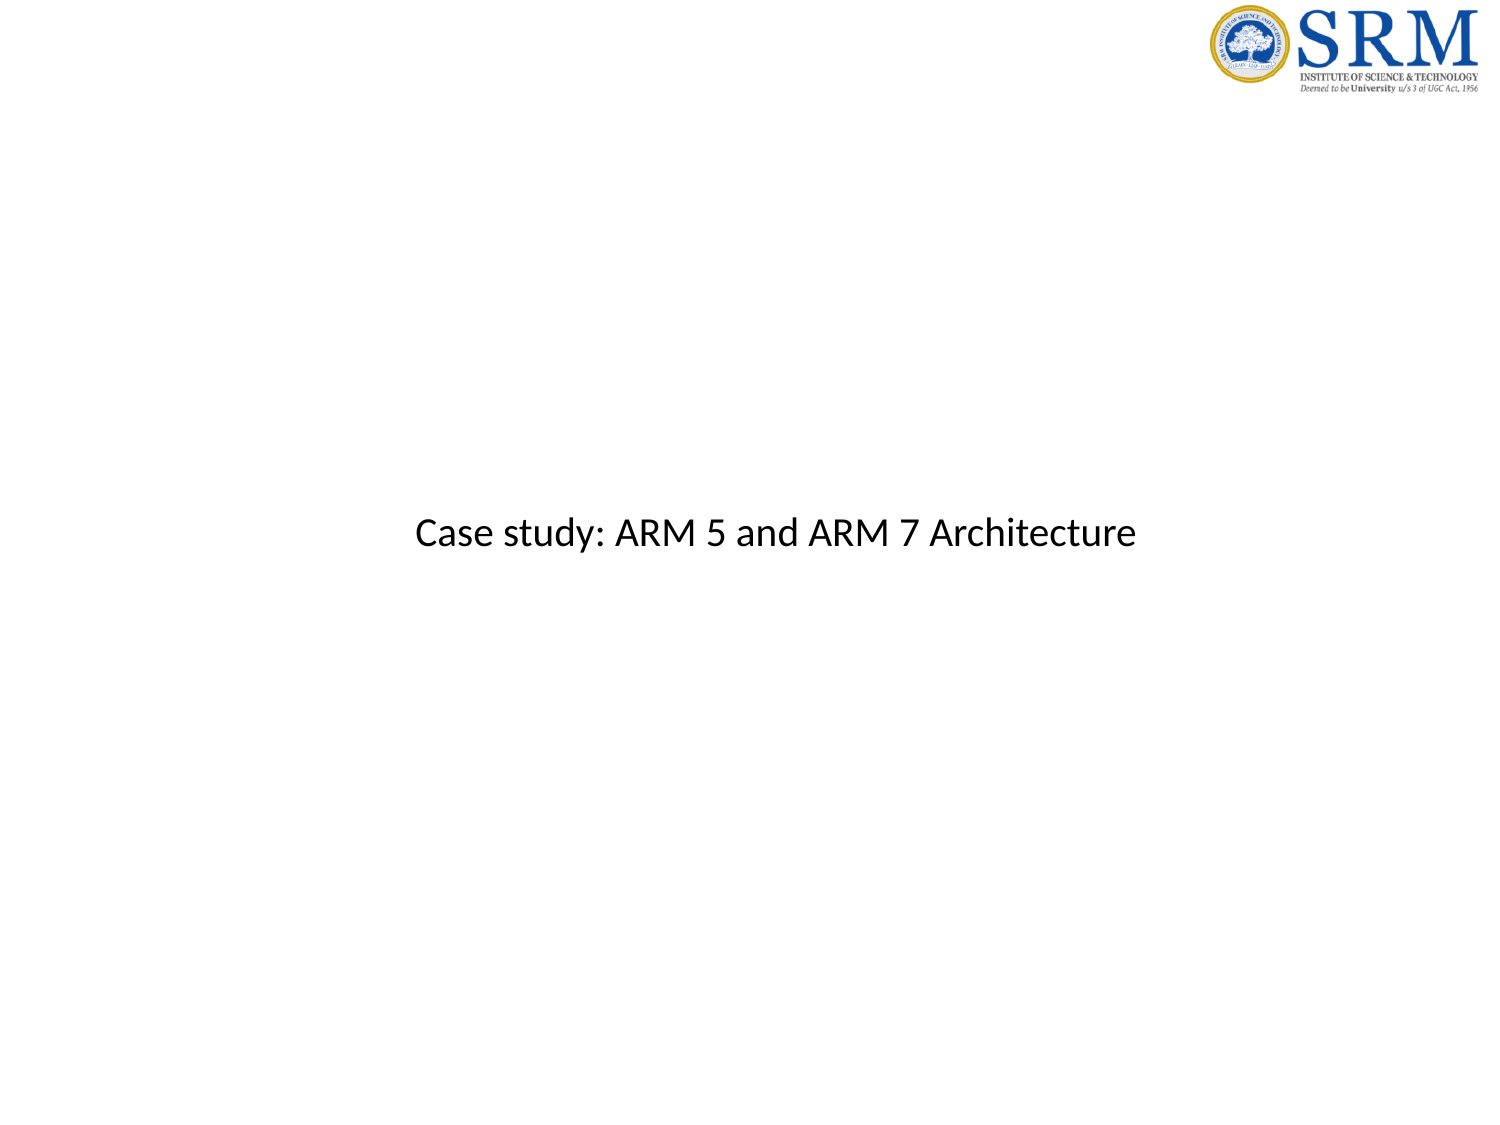

# Case study: ARM 5 and ARM 7 Architecture